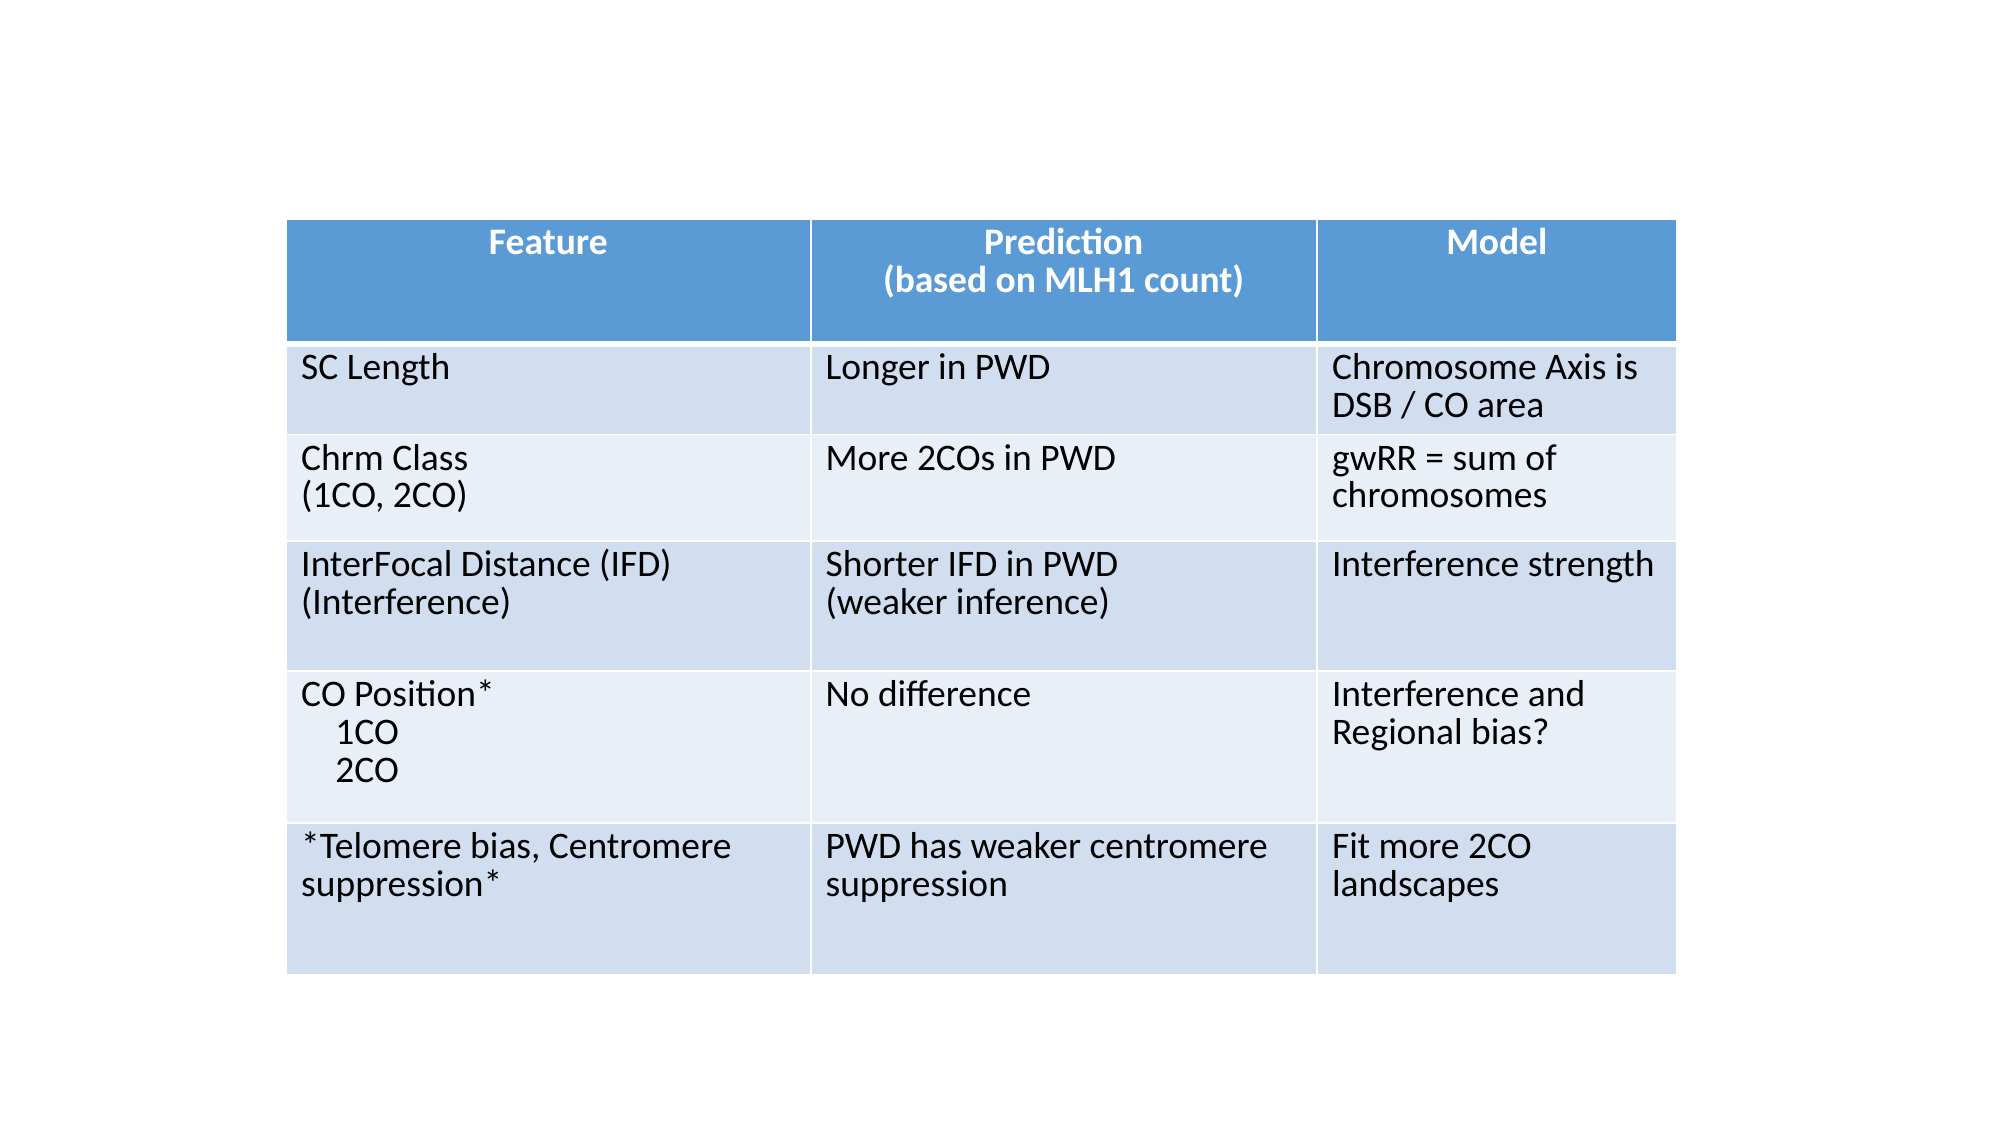

#
| Feature | Prediction (based on MLH1 count) | Model |
| --- | --- | --- |
| SC Length | Longer in PWD | Chromosome Axis is DSB / CO area |
| Chrm Class (1CO, 2CO) | More 2COs in PWD | gwRR = sum of chromosomes |
| InterFocal Distance (IFD) (Interference) | Shorter IFD in PWD (weaker inference) | Interference strength |
| CO Position\* 1CO 2CO | No difference | Interference and Regional bias? |
| \*Telomere bias, Centromere suppression\* | PWD has weaker centromere suppression | Fit more 2CO landscapes |